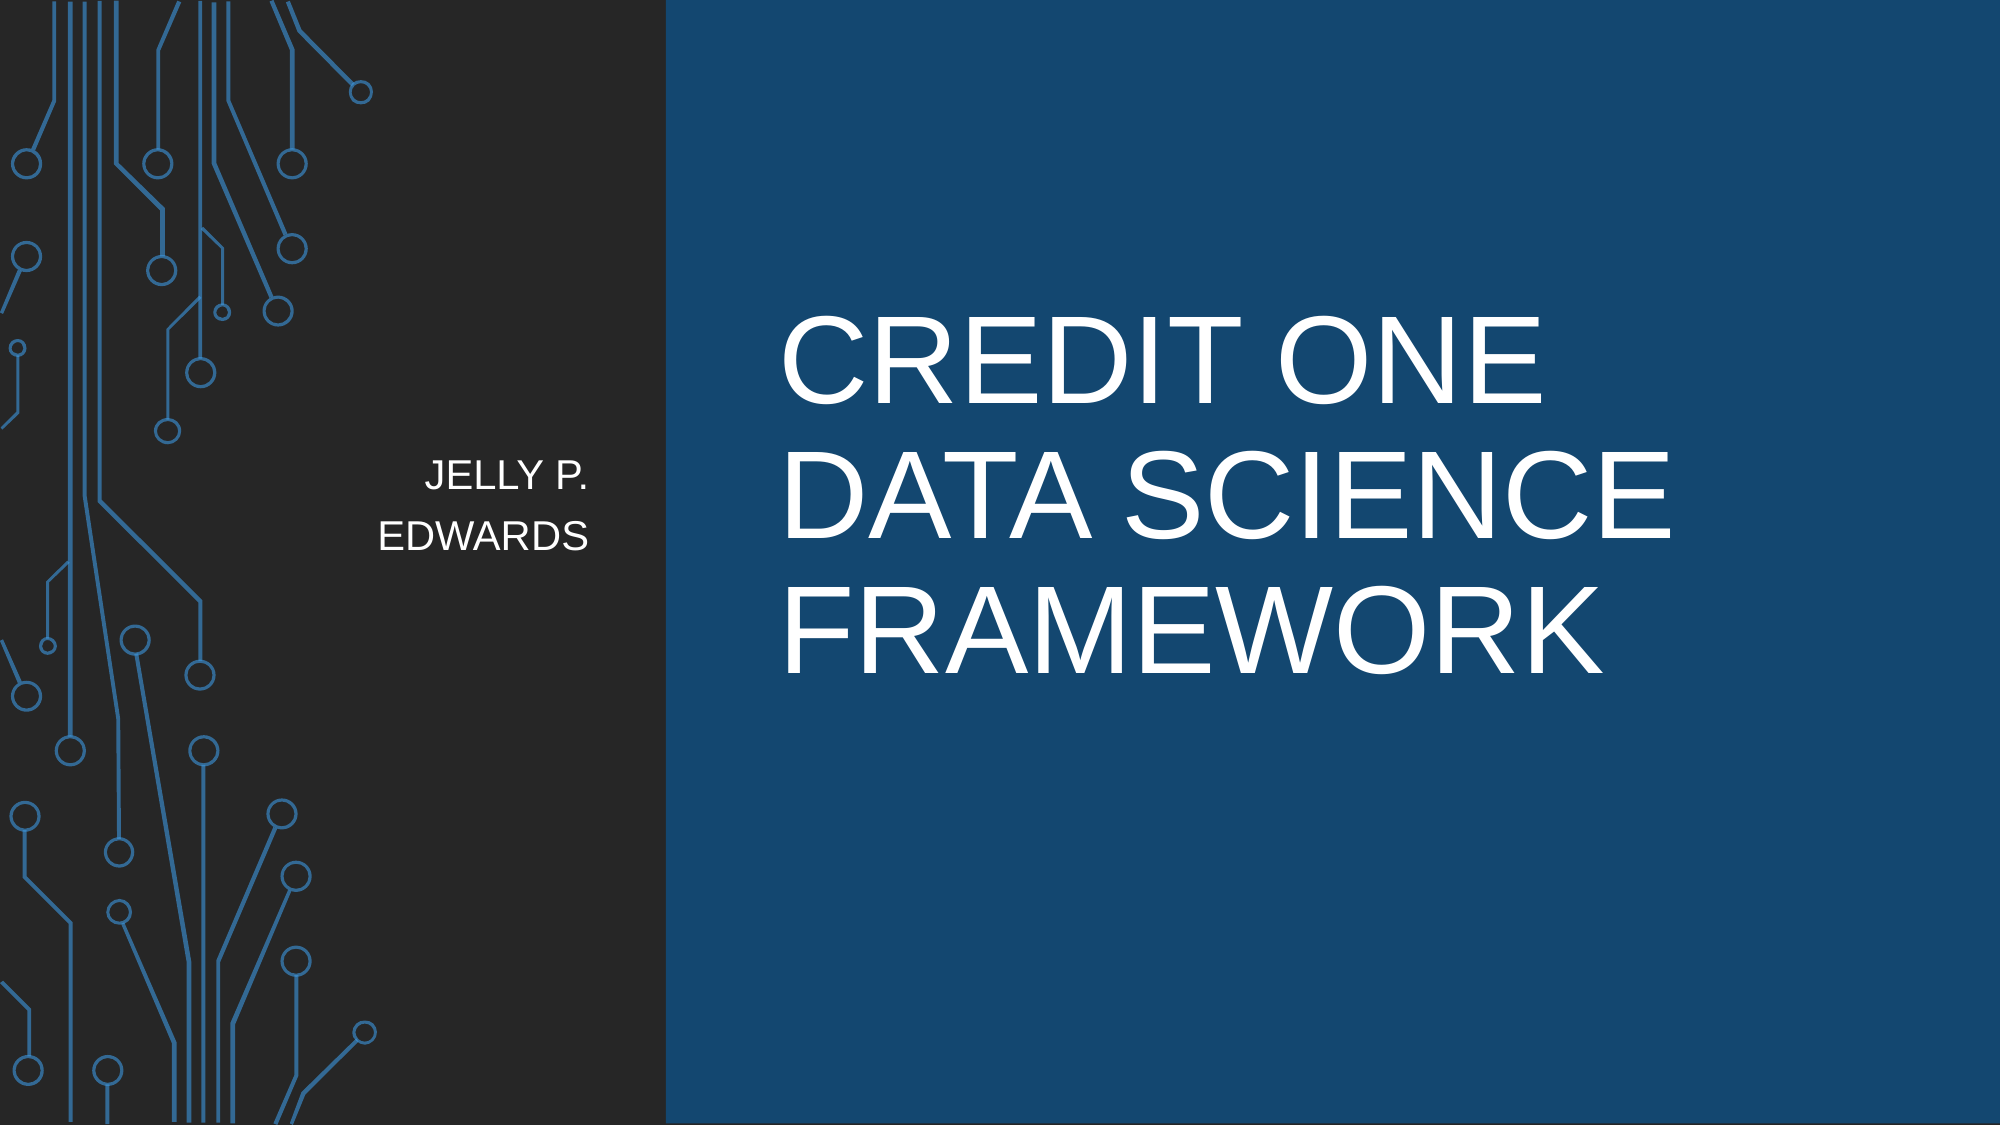

Jelly P. Edwards
# Credit One Data Science Framework